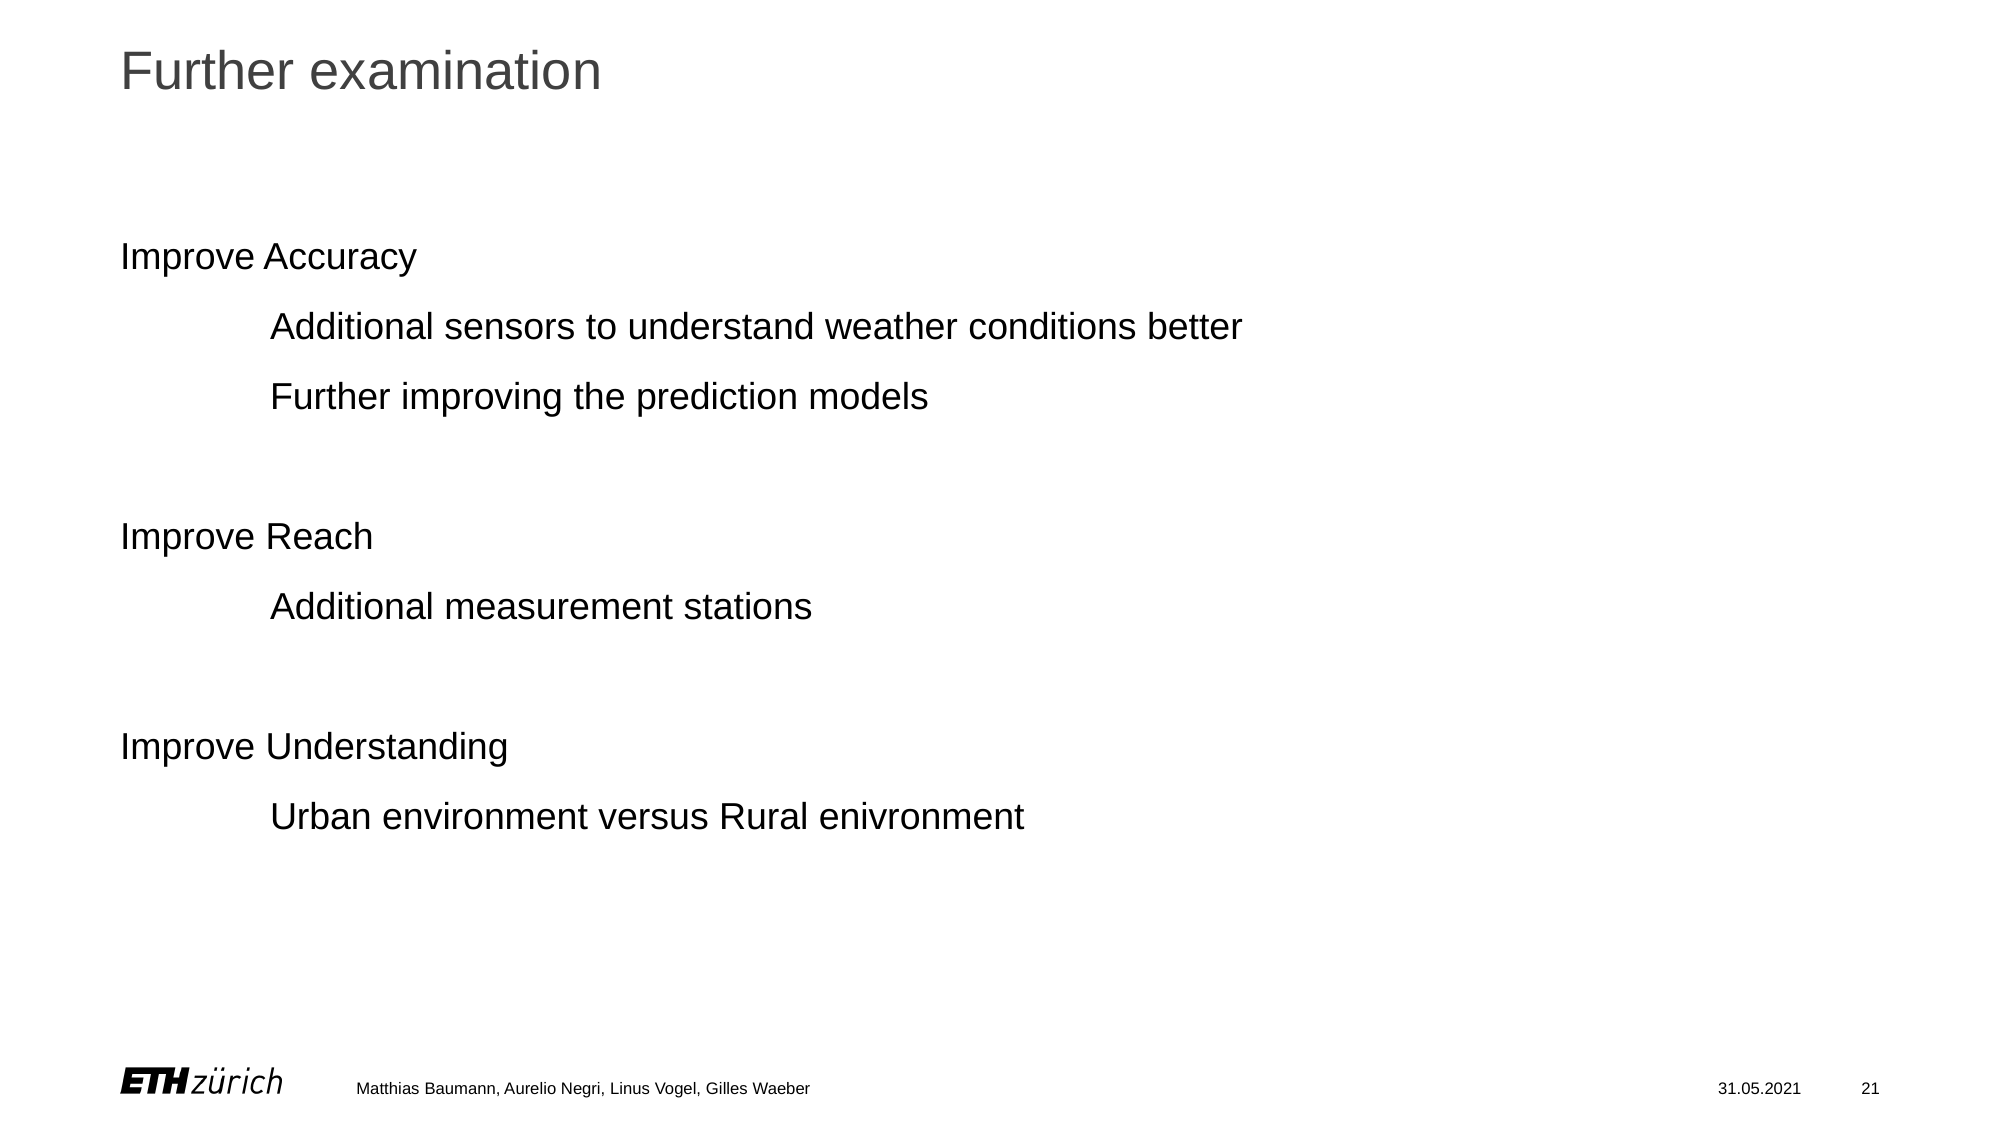

# Further examination
Improve Accuracy
	Additional sensors to understand weather conditions better
	Further improving the prediction models

Improve Reach
	Additional measurement stations

Improve Understanding
	Urban environment versus Rural enivronment

Matthias Baumann, Aurelio Negri, Linus Vogel, Gilles Waeber
31.05.2021
21